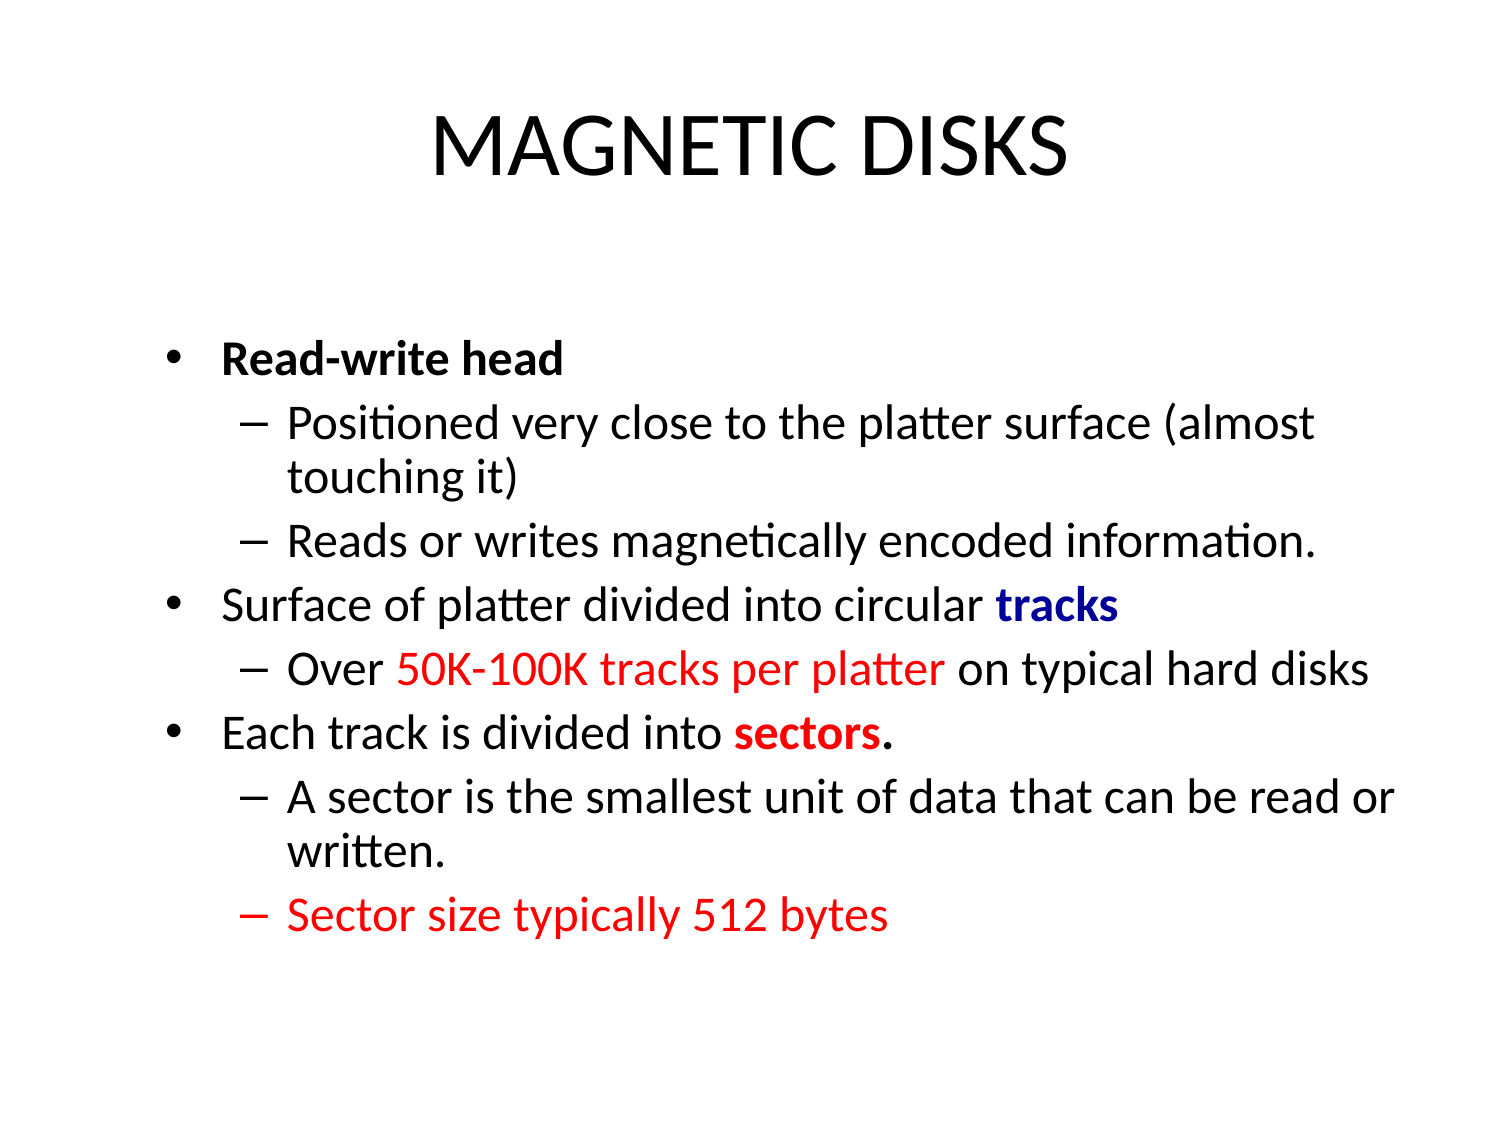

# Magnetic Disks
Read-write head
Positioned very close to the platter surface (almost touching it)
Reads or writes magnetically encoded information.
Surface of platter divided into circular tracks
Over 50K-100K tracks per platter on typical hard disks
Each track is divided into sectors.
A sector is the smallest unit of data that can be read or written.
Sector size typically 512 bytes